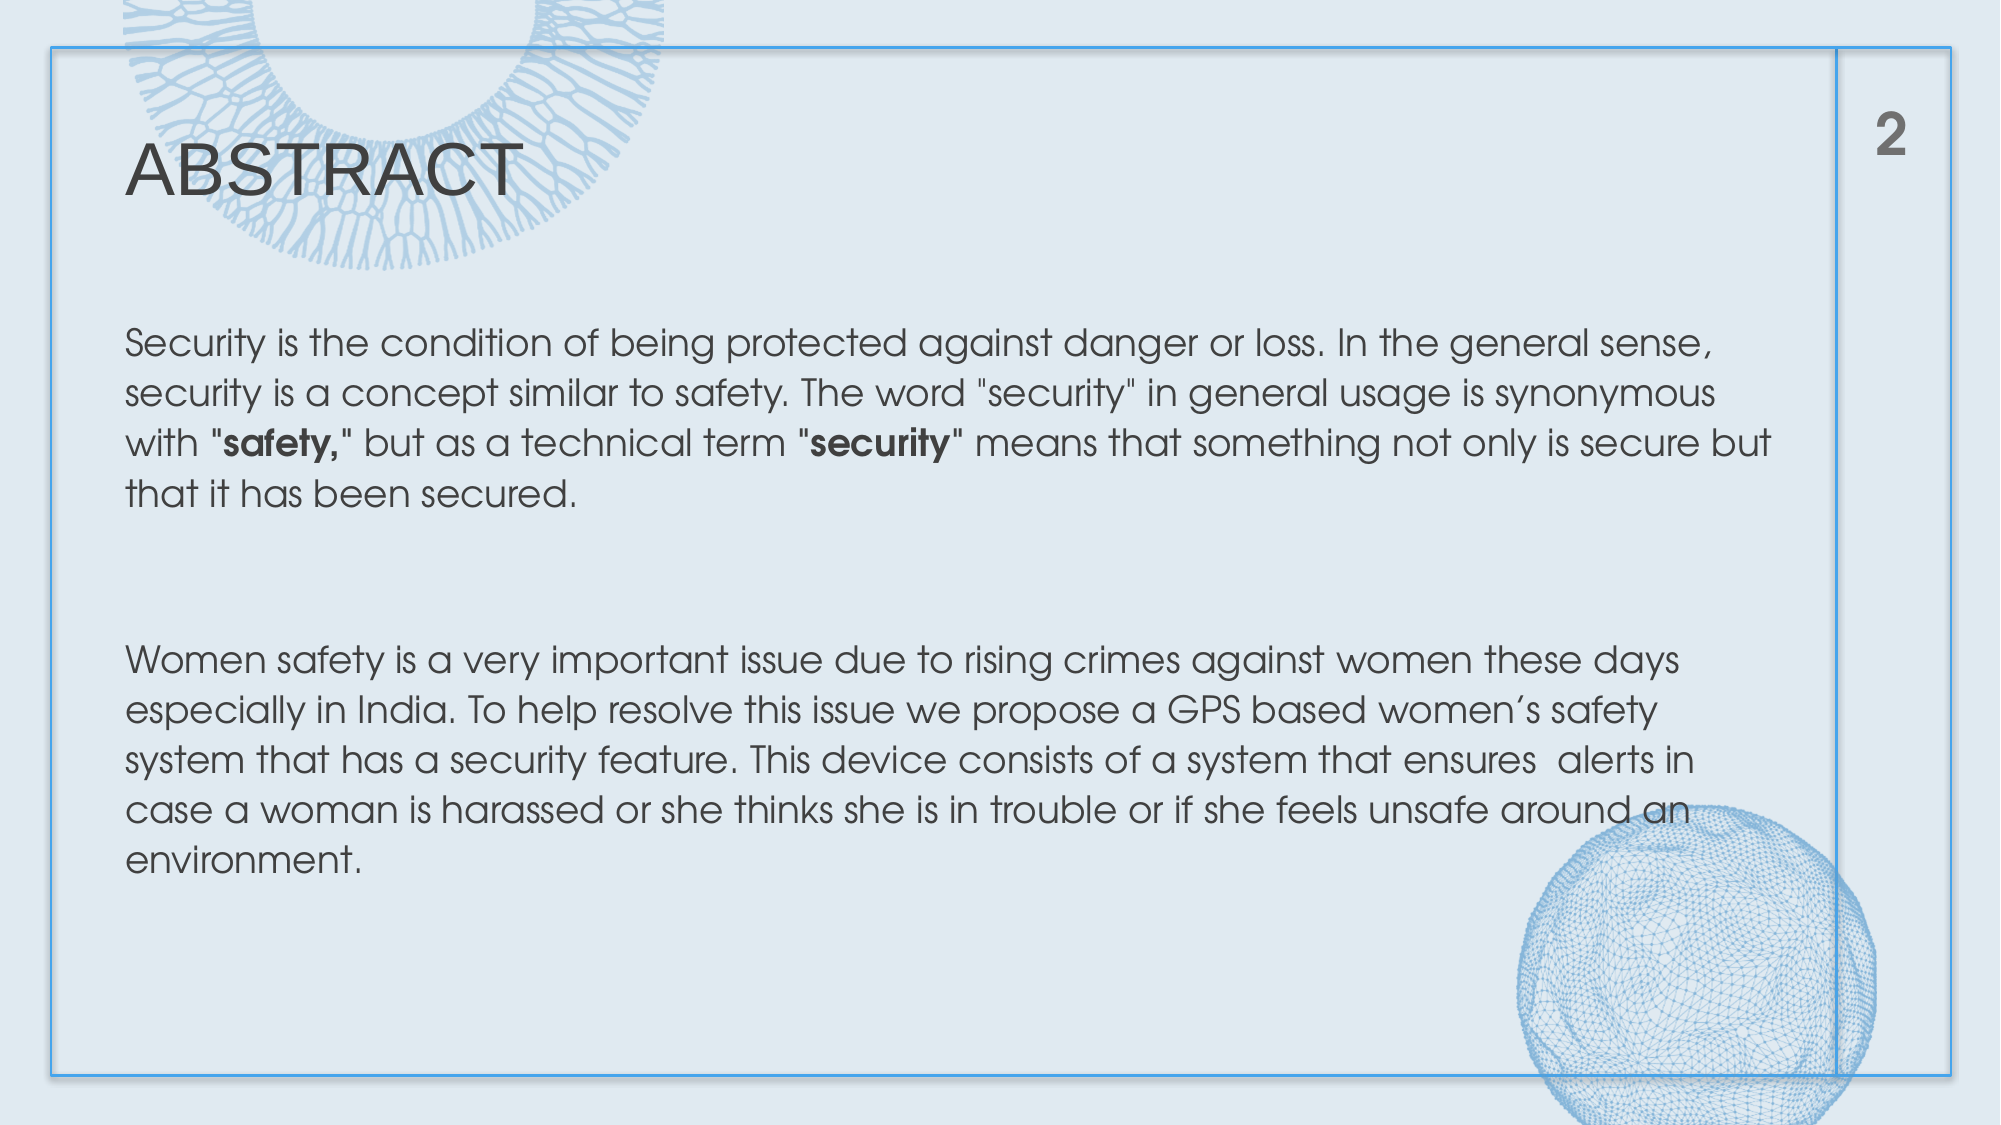

2
# Abstract
Security is the condition of being protected against danger or loss. In the general sense, security is a concept similar to safety. The word "security" in general usage is synonymous with "safety," but as a technical term "security" means that something not only is secure but that it has been secured.

Women safety is a very important issue due to rising crimes against women these days especially in India. To help resolve this issue we propose a GPS based women’s safety system that has a security feature. This device consists of a system that ensures  alerts in case a woman is harassed or she thinks she is in trouble or if she feels unsafe around an environment.